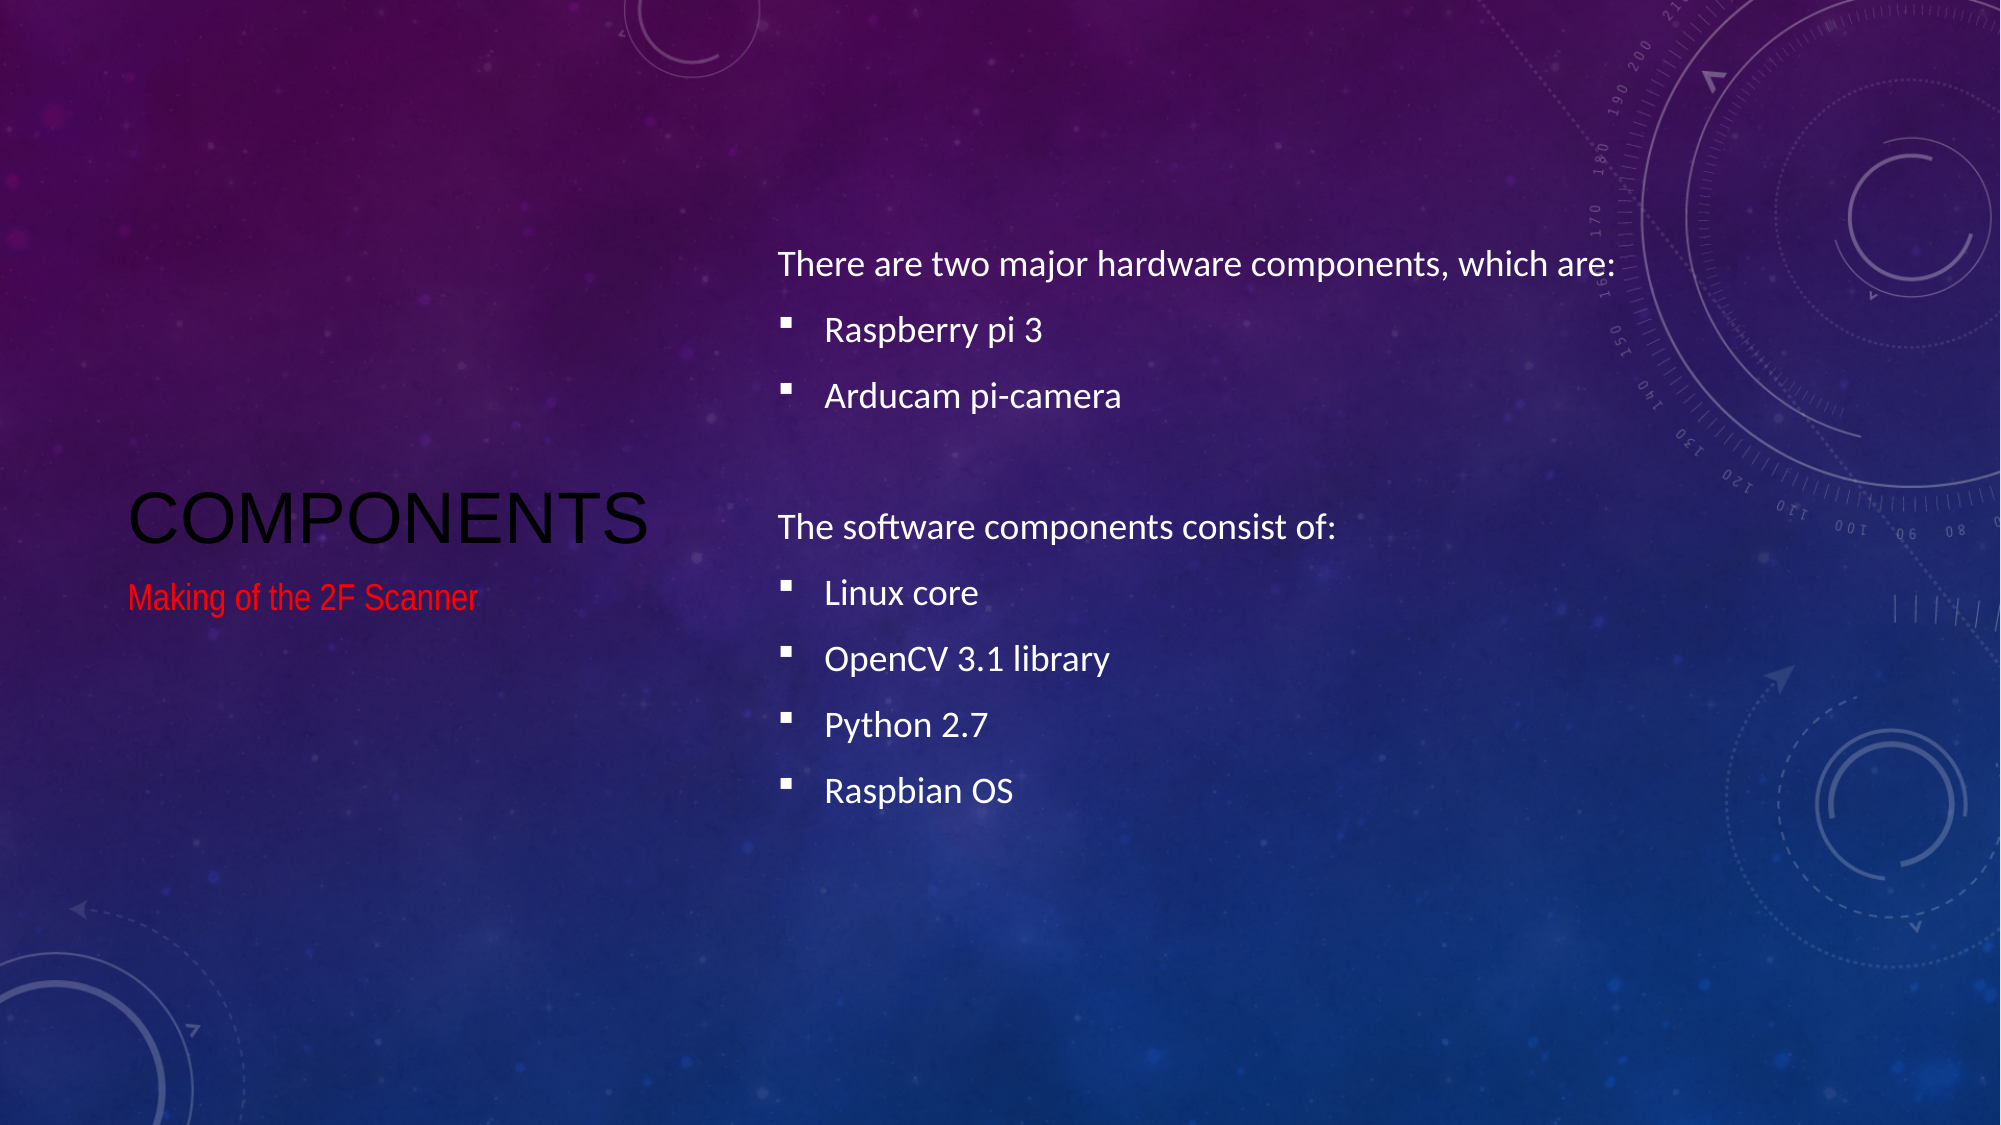

There are two major hardware components, which are:
Raspberry pi 3
Arducam pi-camera

The software components consist of:
Linux core
OpenCV 3.1 library
Python 2.7
Raspbian OS
# COMPONENTS
Making of the 2F Scanner